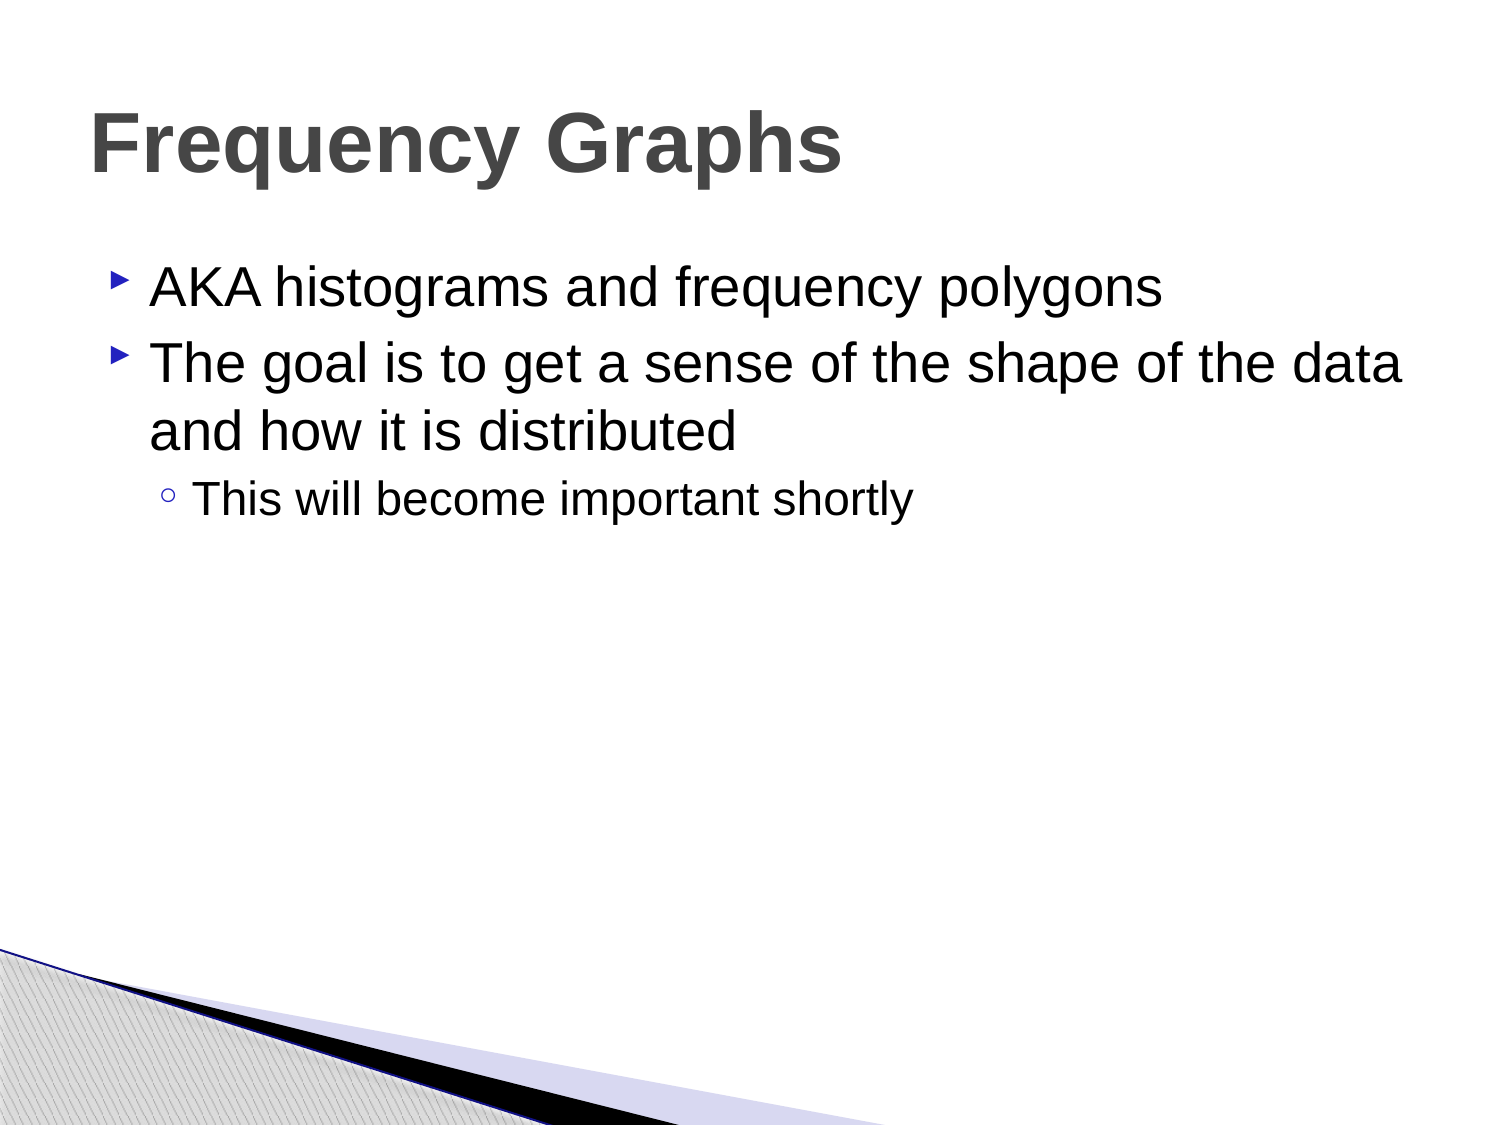

# Frequency Graphs
AKA histograms and frequency polygons
The goal is to get a sense of the shape of the data and how it is distributed
This will become important shortly